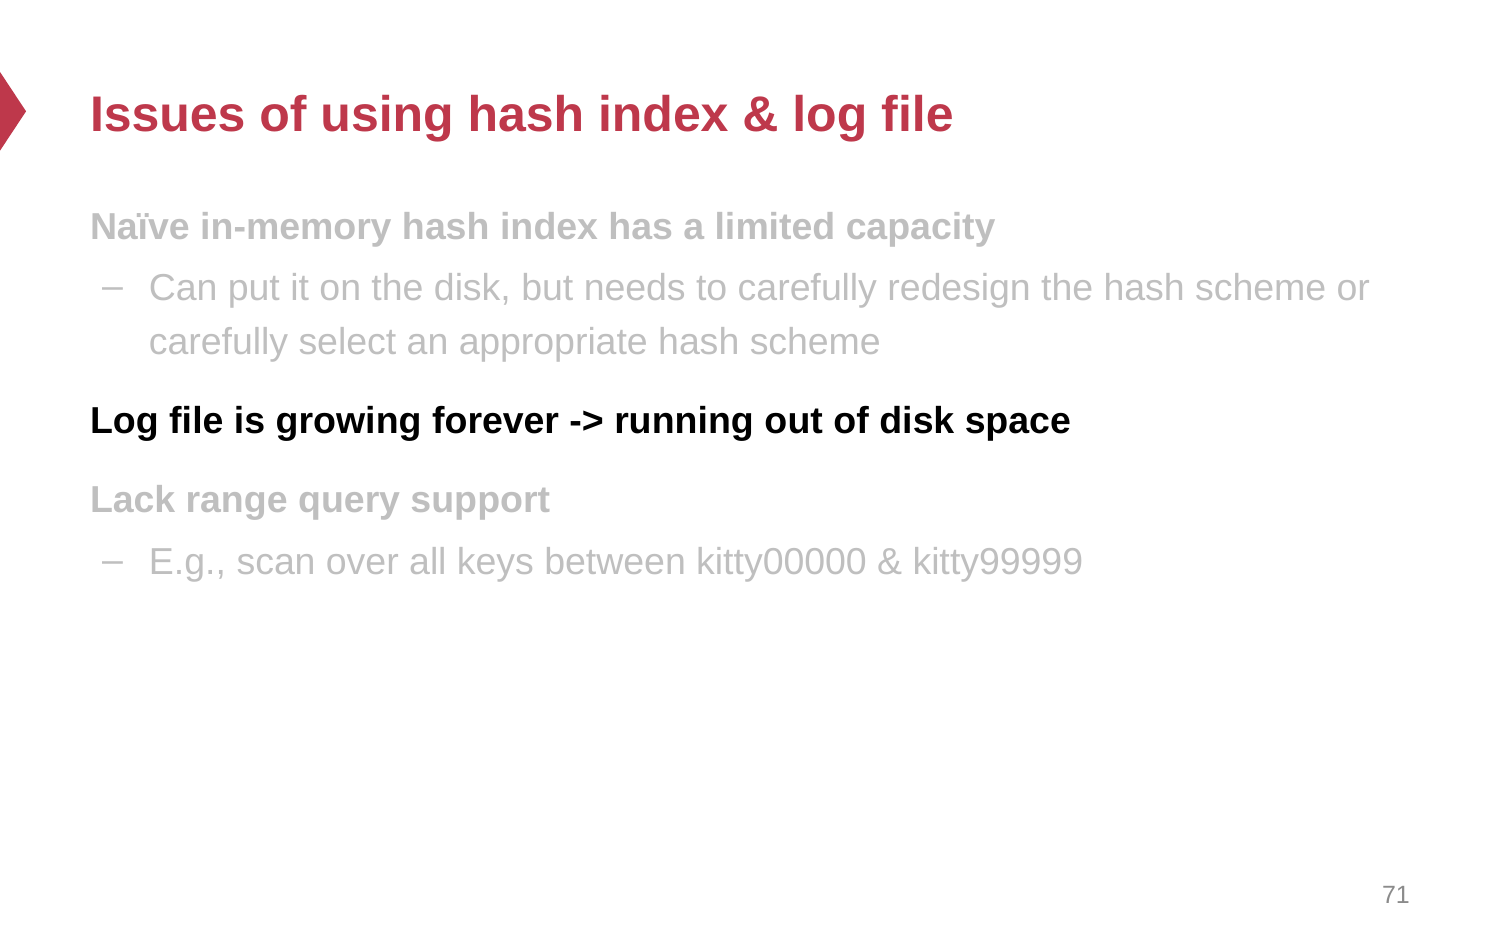

# Issues of using hash index & log file
Naïve in-memory hash index has a limited capacity
Can put it on the disk, but needs to carefully redesign the hash scheme or carefully select an appropriate hash scheme
Log file is growing forever -> running out of disk space
Lack range query support
E.g., scan over all keys between kitty00000 & kitty99999

71